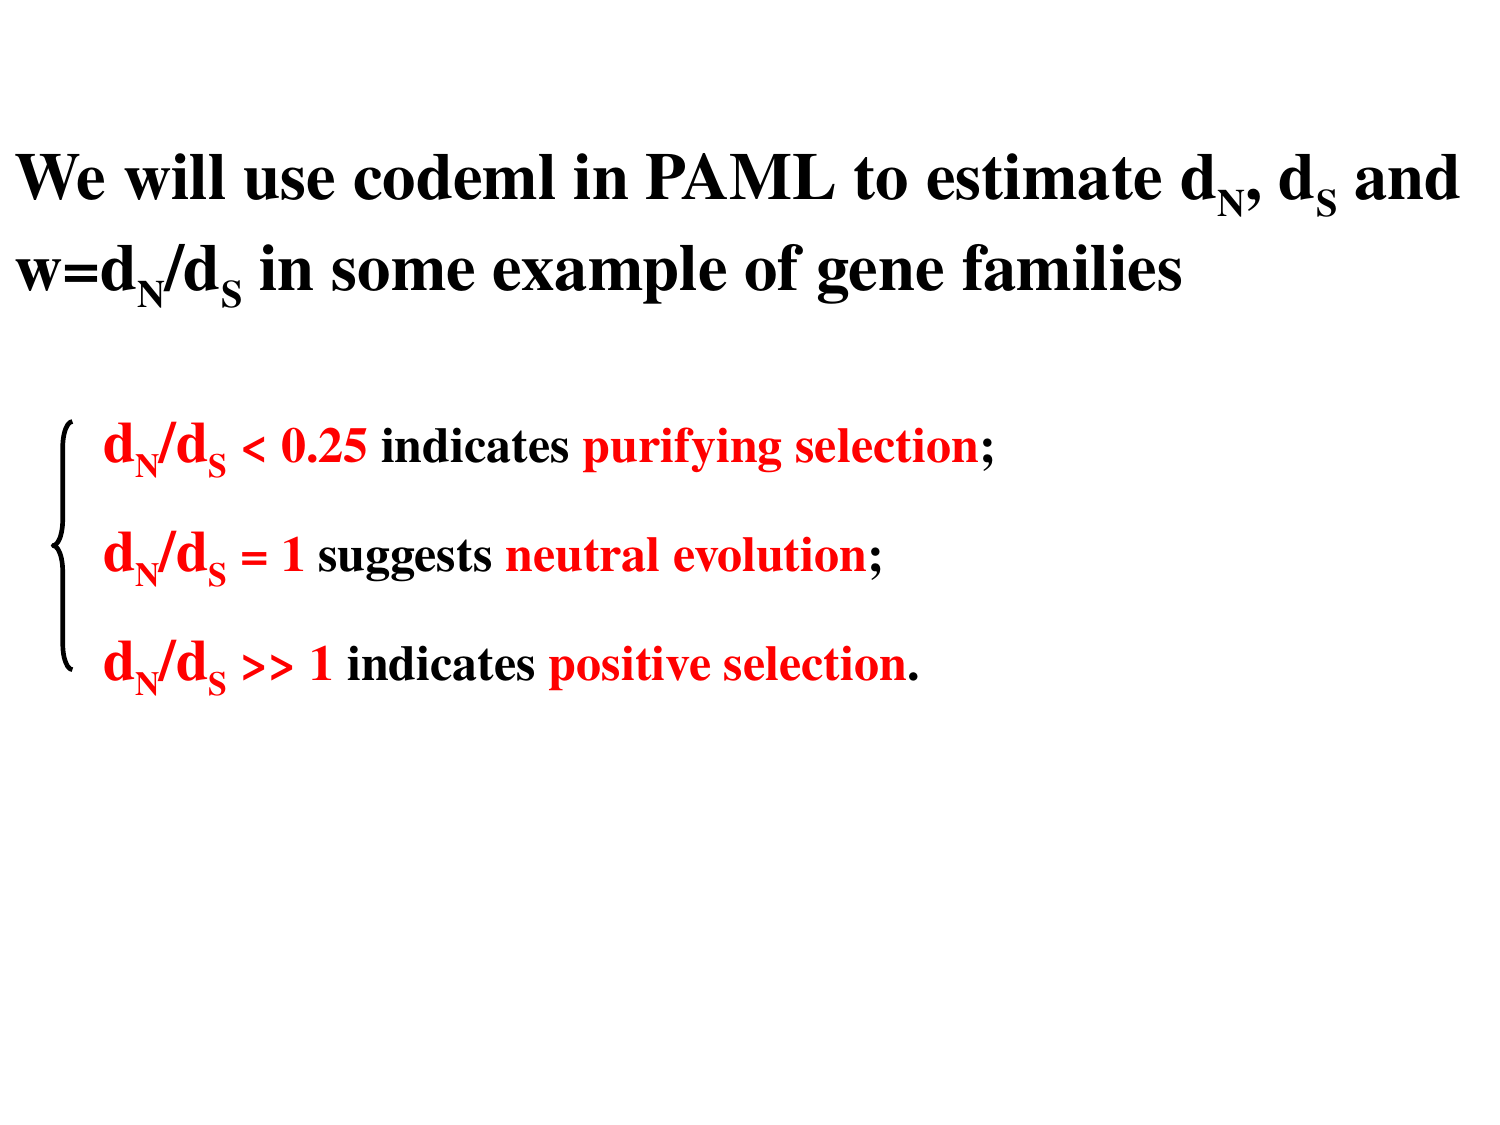

We will use codeml in PAML to estimate dN, dS and w=dN/dS in some example of gene families
dN/dS < 0.25 indicates purifying selection;
dN/dS = 1 suggests neutral evolution;
dN/dS >> 1 indicates positive selection.